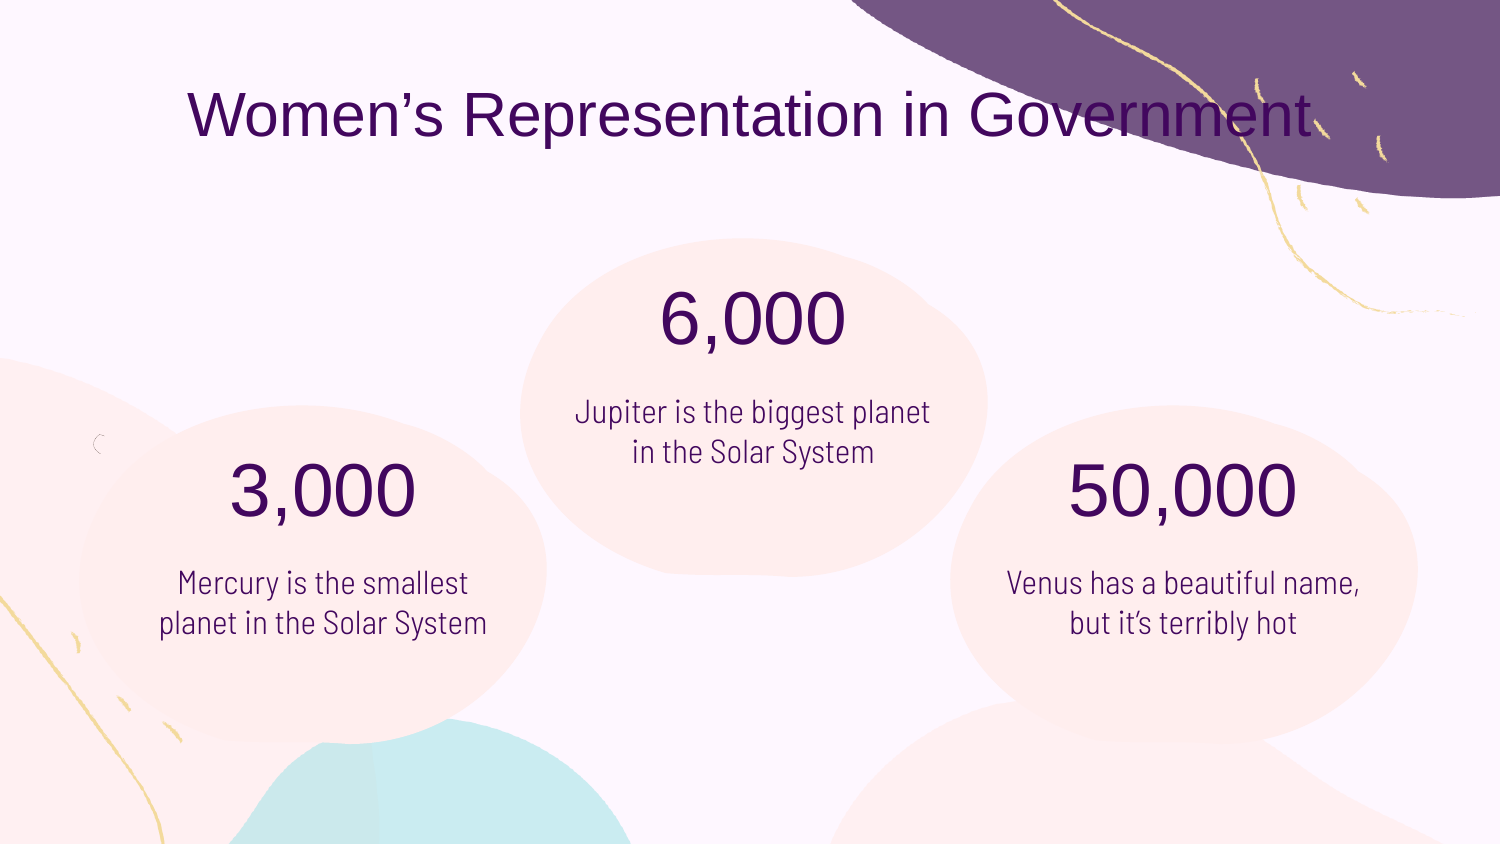

Women’s Representation in Government

6,000

Jupiter is the biggest planet in the Solar System
# 3,000
50,000

Mercury is the smallest planet in the Solar System
Venus has a beautiful name, but it’s terribly hot